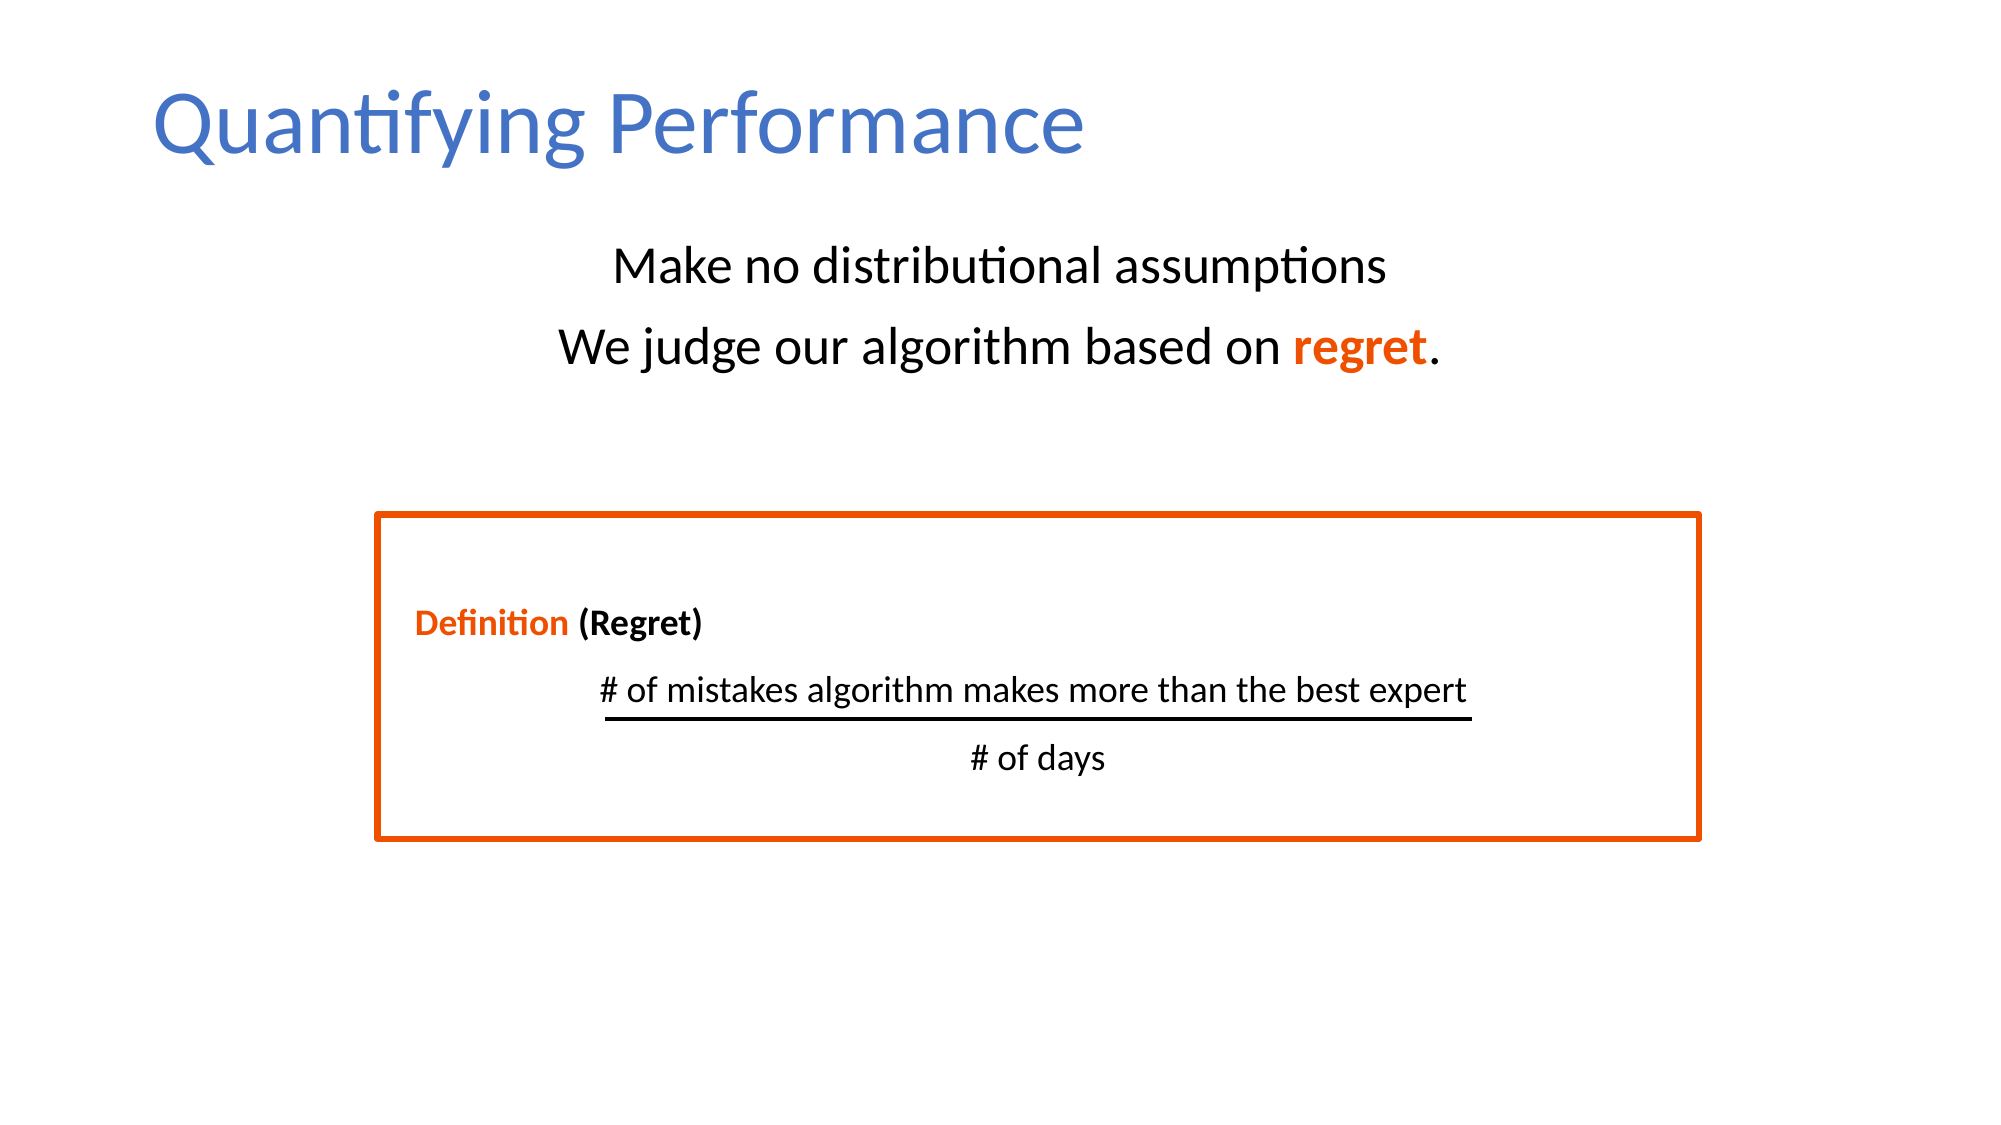

Quantifying Performance
Make no distributional assumptions
We judge our algorithm based on regret.
Definition (Regret)
# of mistakes algorithm makes more than the best expert
# of days